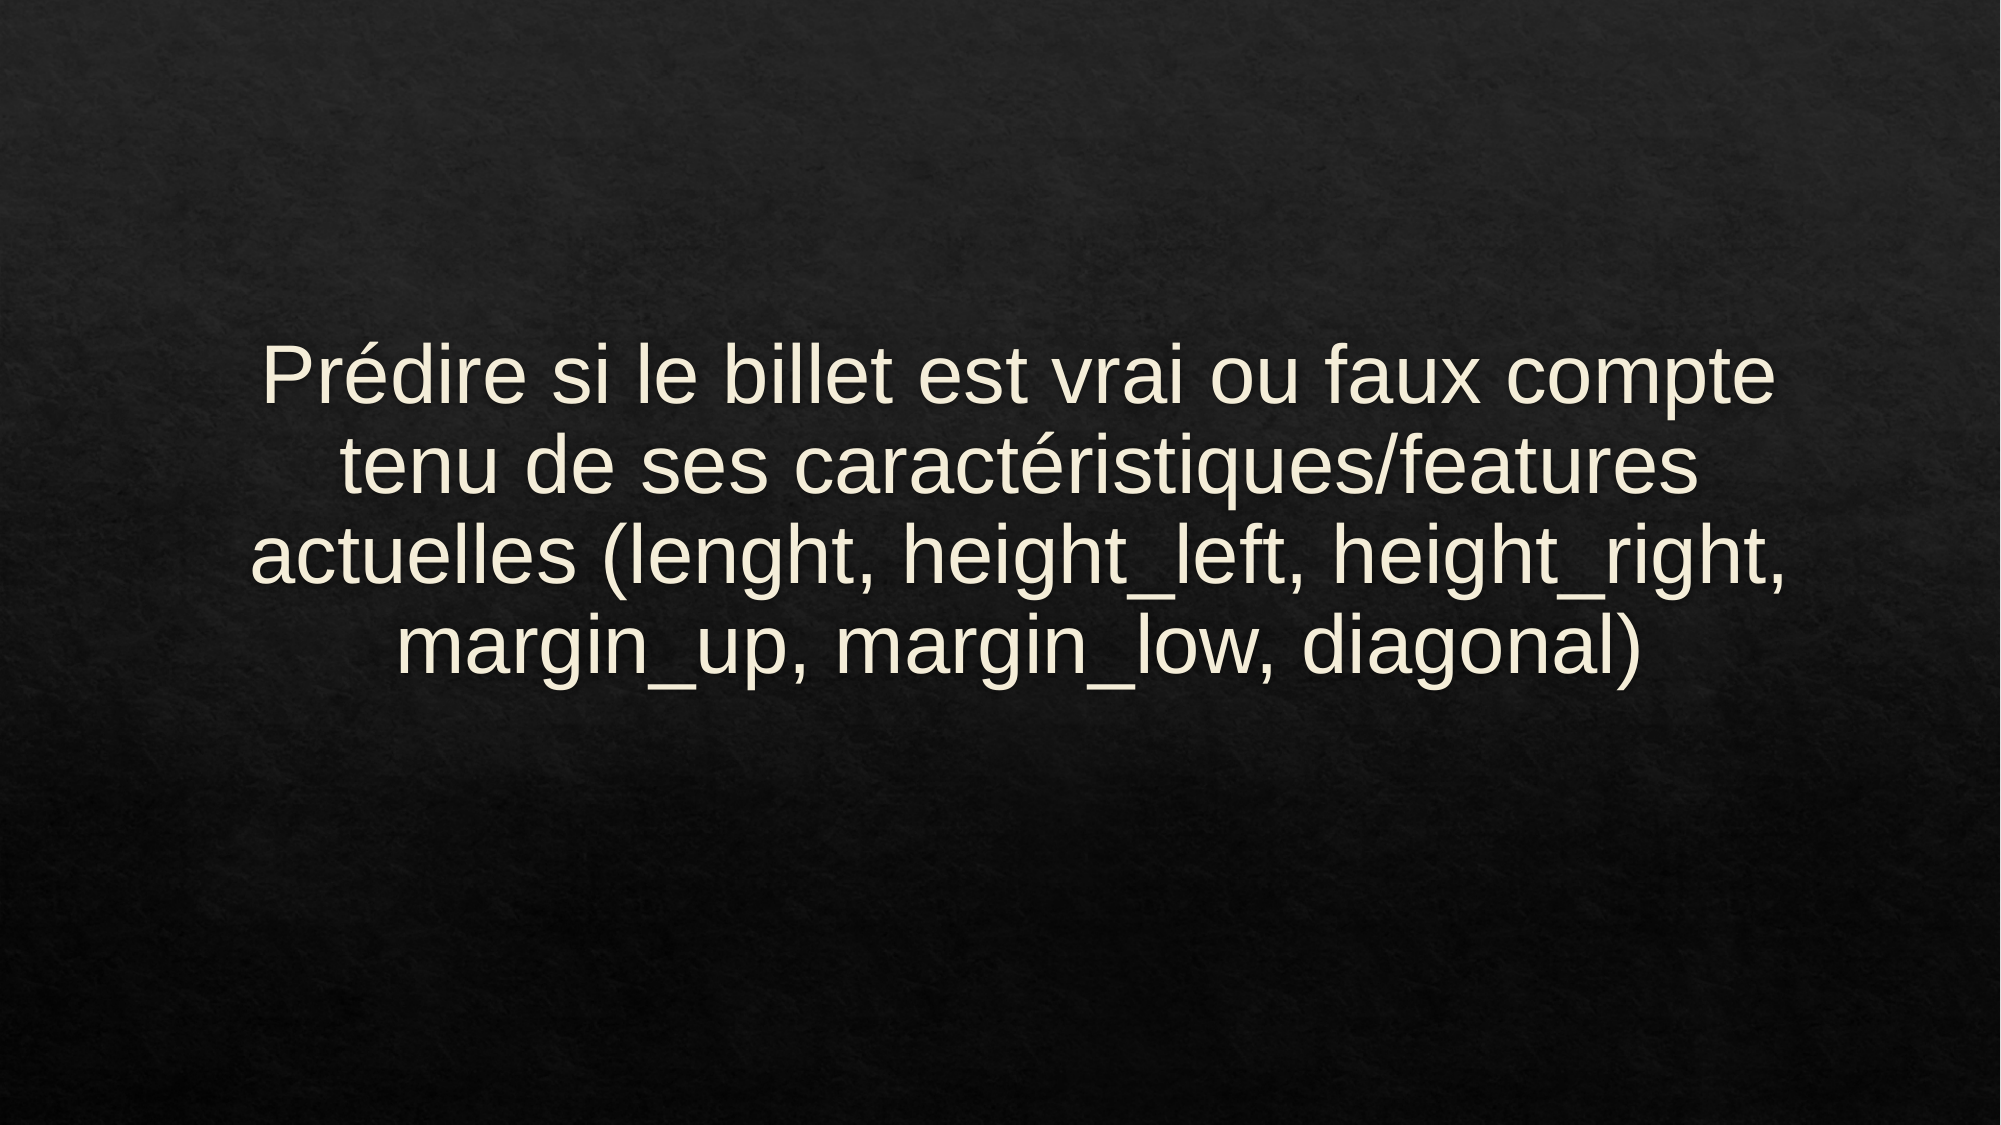

# Prédire si le billet est vrai ou faux compte tenu de ses caractéristiques/features actuelles (lenght, height_left, height_right, margin_up, margin_low, diagonal)